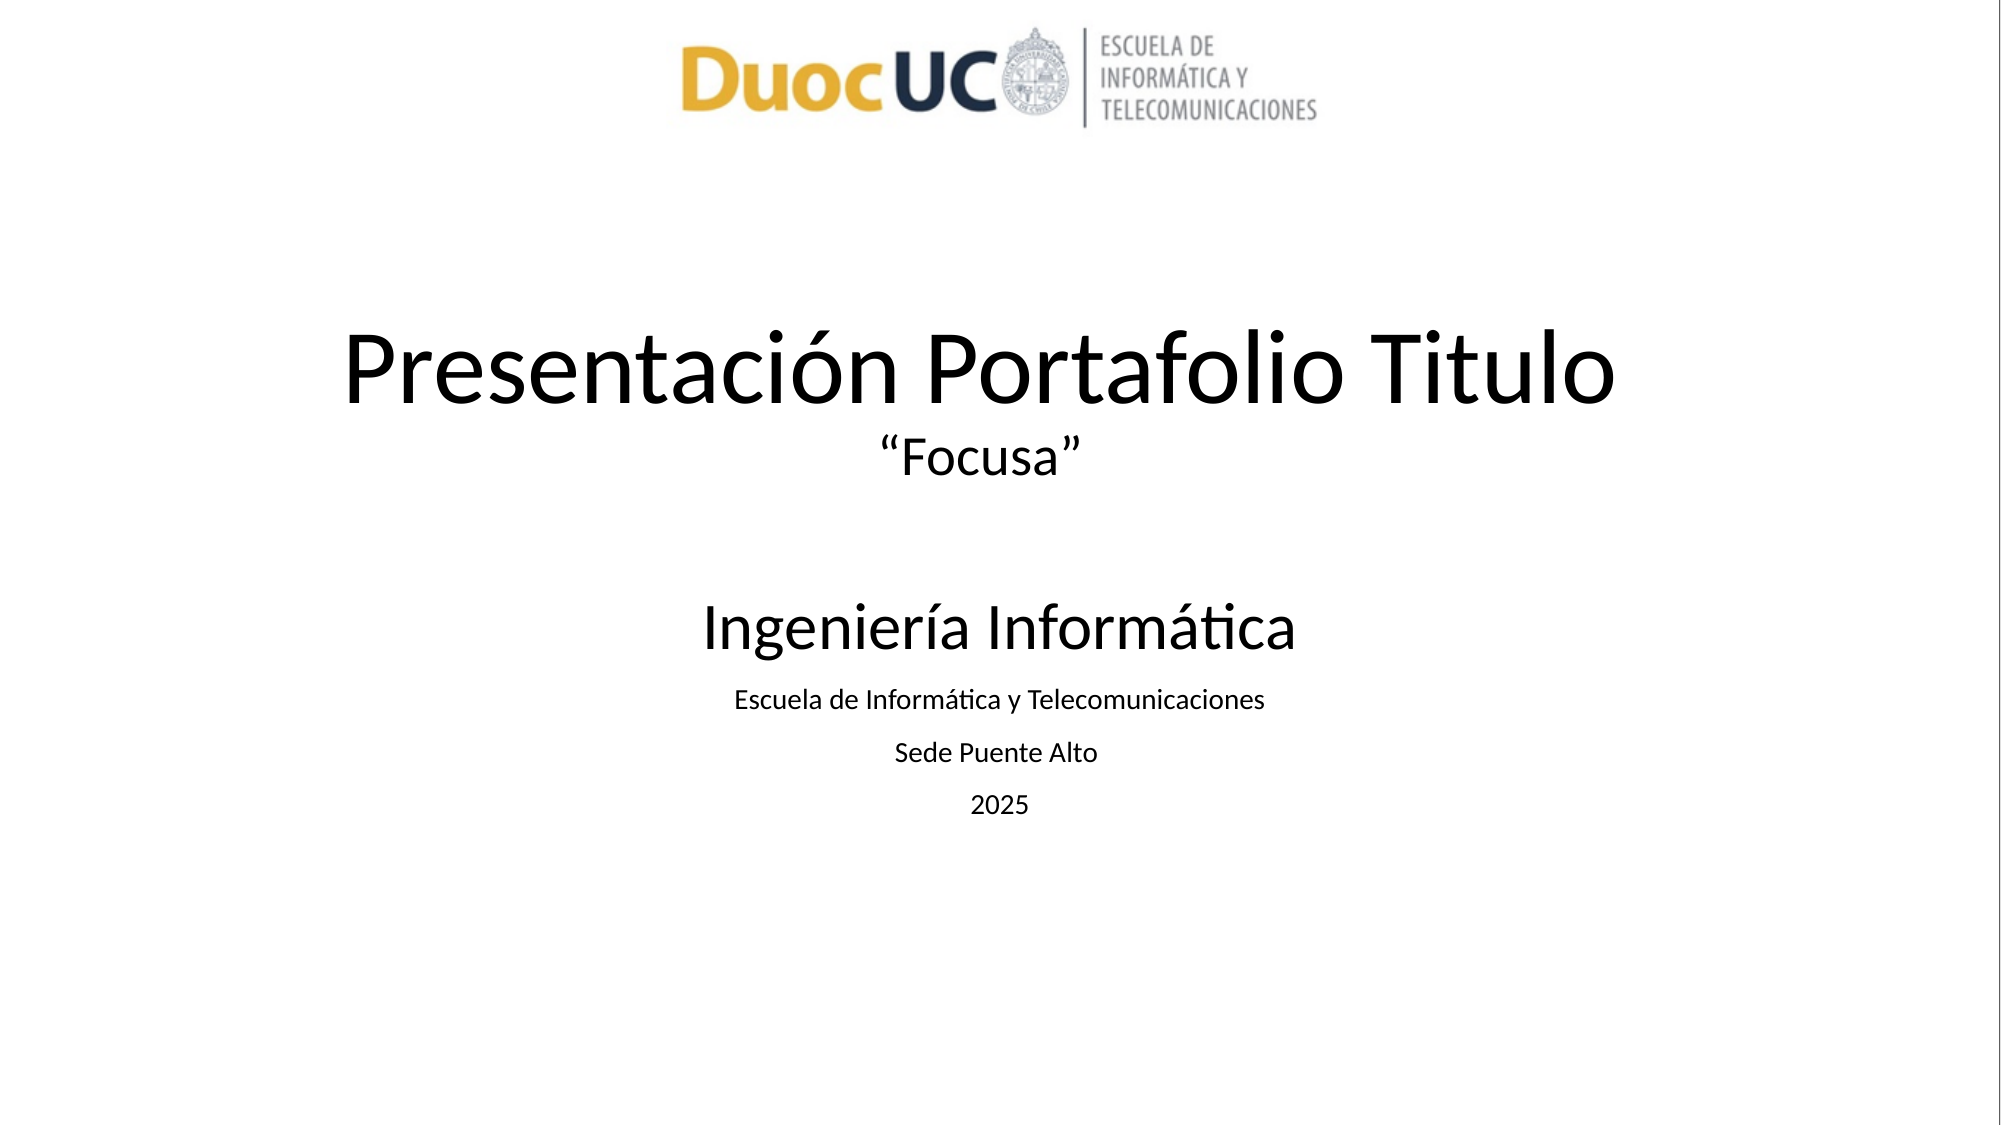

# Presentación Portafolio Titulo “Focusa”
Ingeniería Informática
Escuela de Informática y Telecomunicaciones
Sede Puente Alto
2025